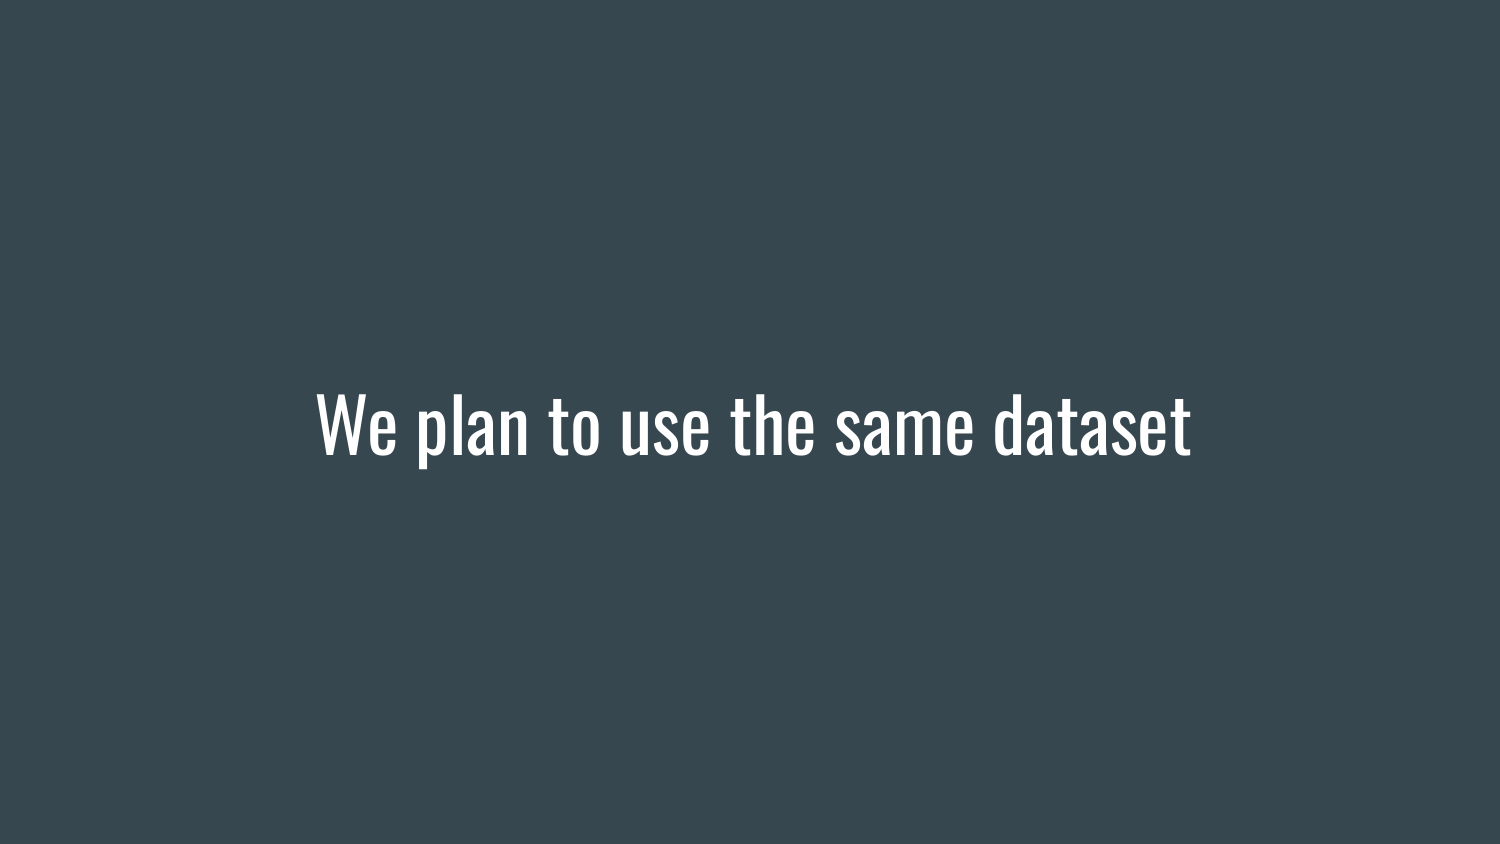

# We plan to use the same dataset